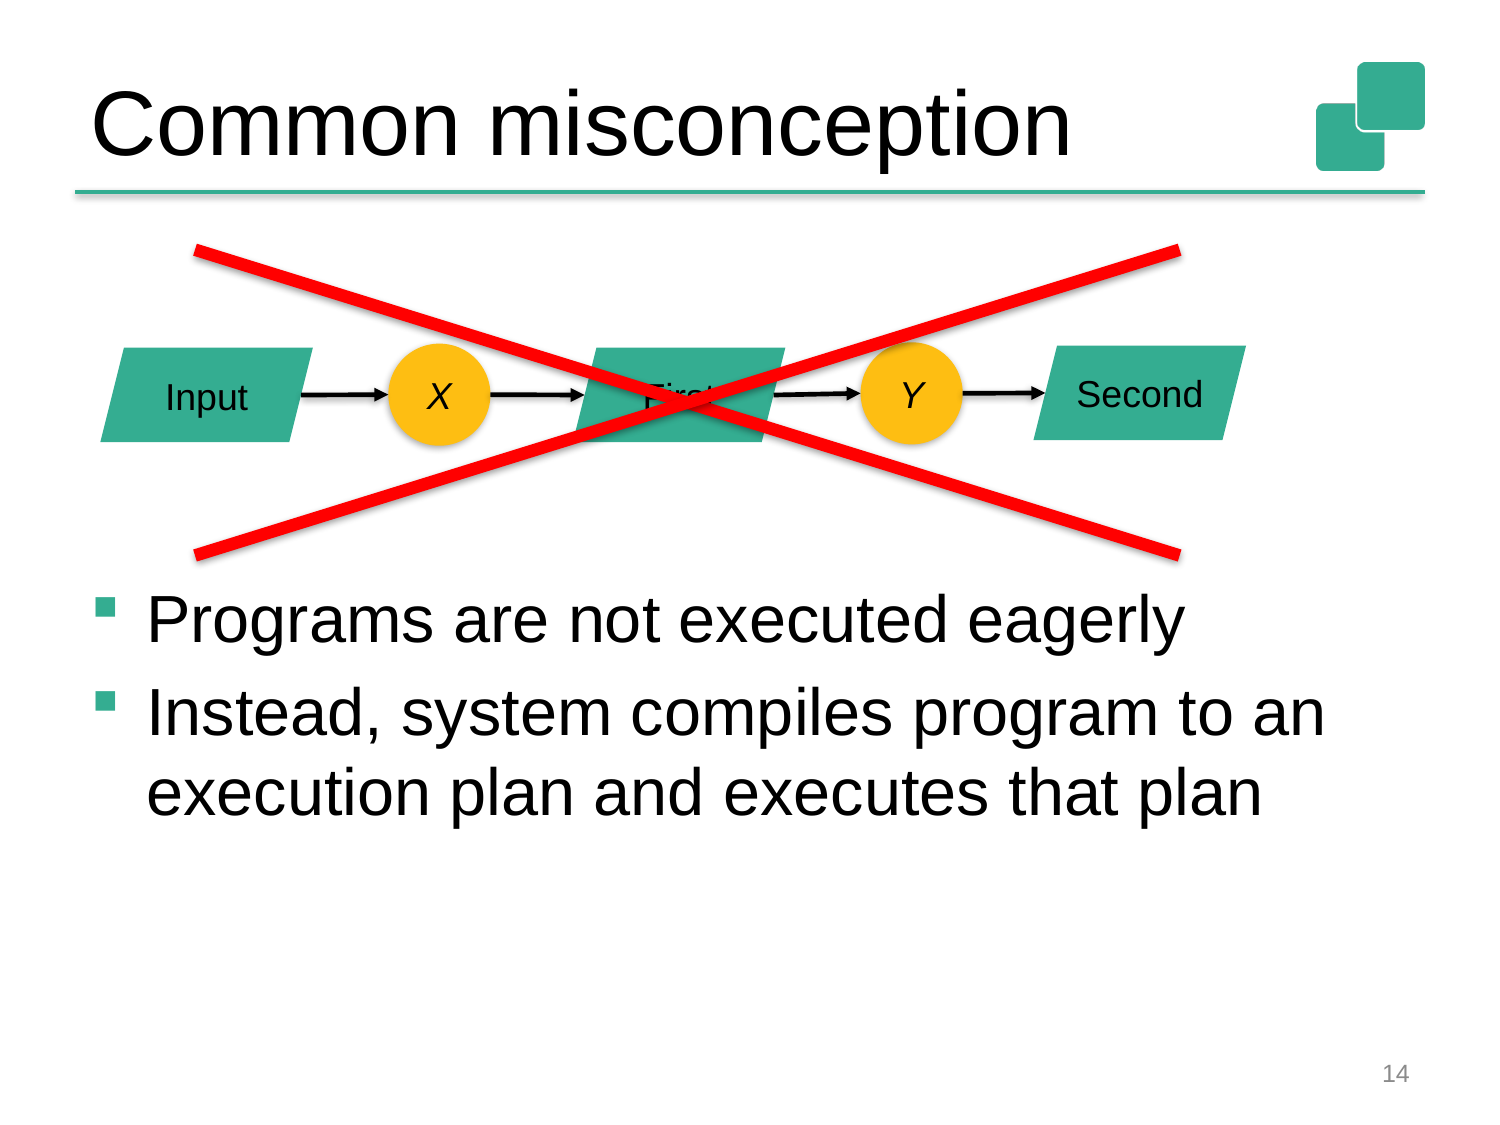

# Common misconception
Y
X
Second
Input
First
Programs are not executed eagerly
Instead, system compiles program to an execution plan and executes that plan
14